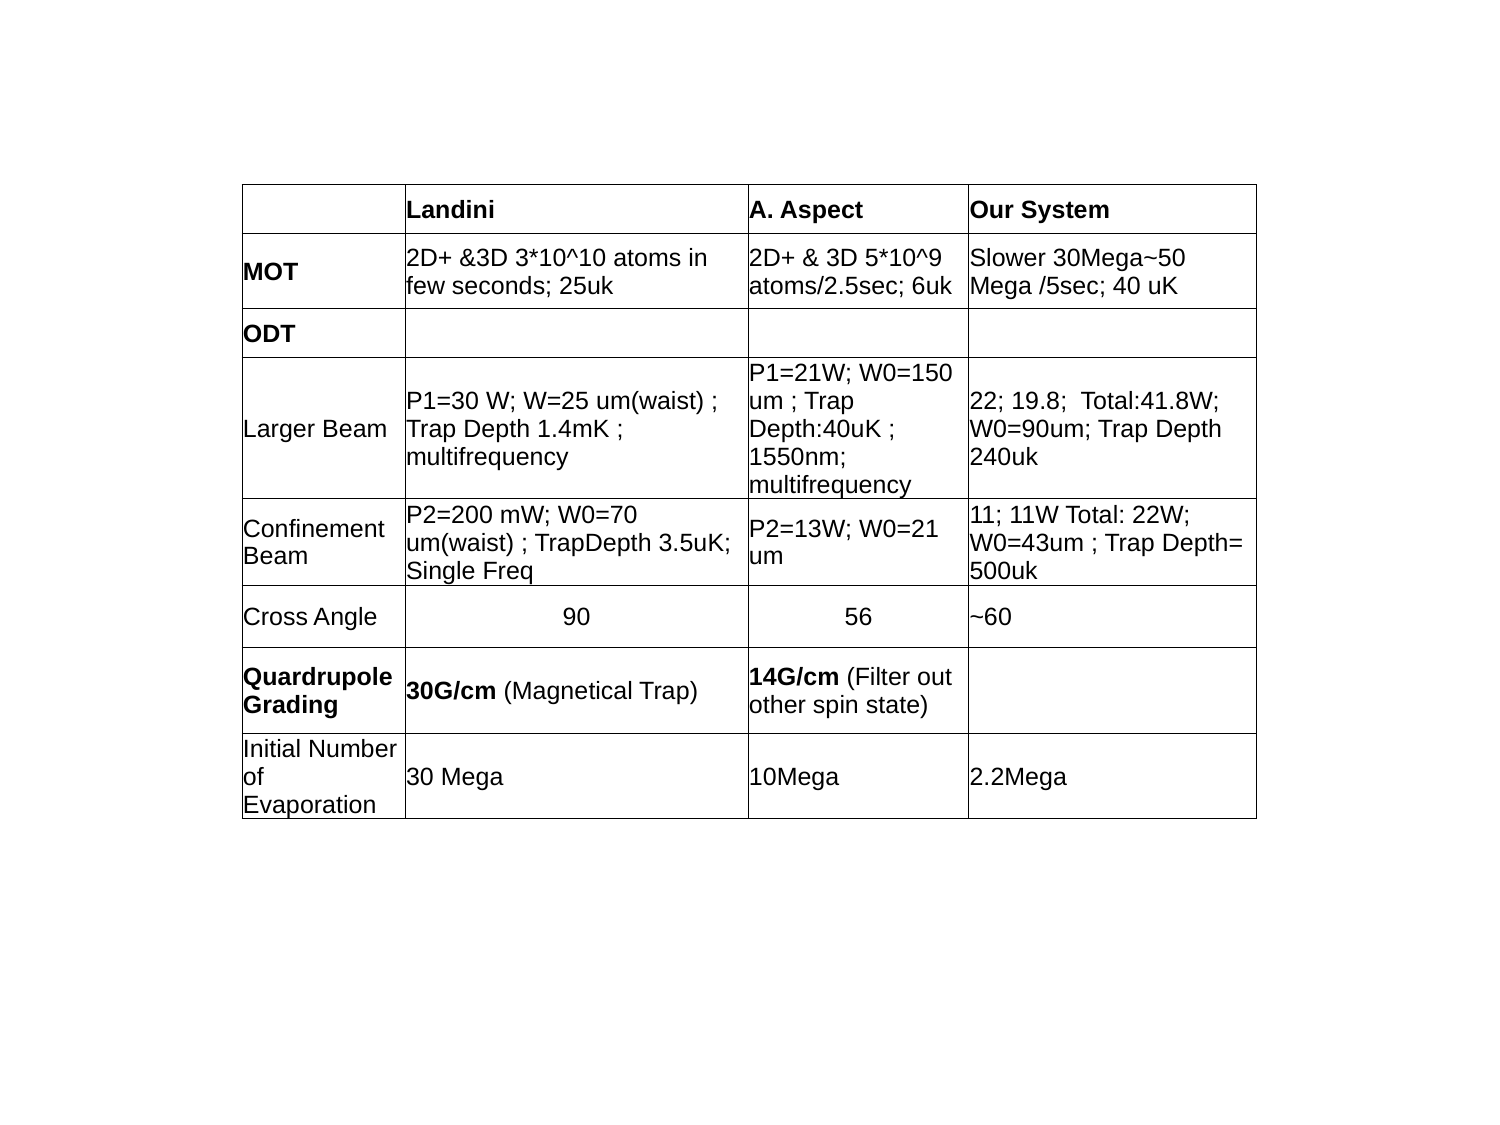

|  | Landini | A. Aspect | Our System |
| --- | --- | --- | --- |
| MOT | 2D+ &3D 3\*10^10 atoms in few seconds; 25uk | 2D+ & 3D 5\*10^9 atoms/2.5sec; 6uk | Slower 30Mega~50 Mega /5sec; 40 uK |
| ODT |  |  |  |
| Larger Beam | P1=30 W; W=25 um(waist) ; Trap Depth 1.4mK ; multifrequency | P1=21W; W0=150 um ; Trap Depth:40uK ; 1550nm; multifrequency | 22; 19.8; Total:41.8W; W0=90um; Trap Depth 240uk |
| Confinement Beam | P2=200 mW; W0=70 um(waist) ; TrapDepth 3.5uK; Single Freq | P2=13W; W0=21 um | 11; 11W Total: 22W; W0=43um ; Trap Depth= 500uk |
| Cross Angle | 90 | 56 | ~60 |
| Quardrupole Grading | 30G/cm (Magnetical Trap) | 14G/cm (Filter out other spin state) |  |
| Initial Number of Evaporation | 30 Mega | 10Mega | 2.2Mega |